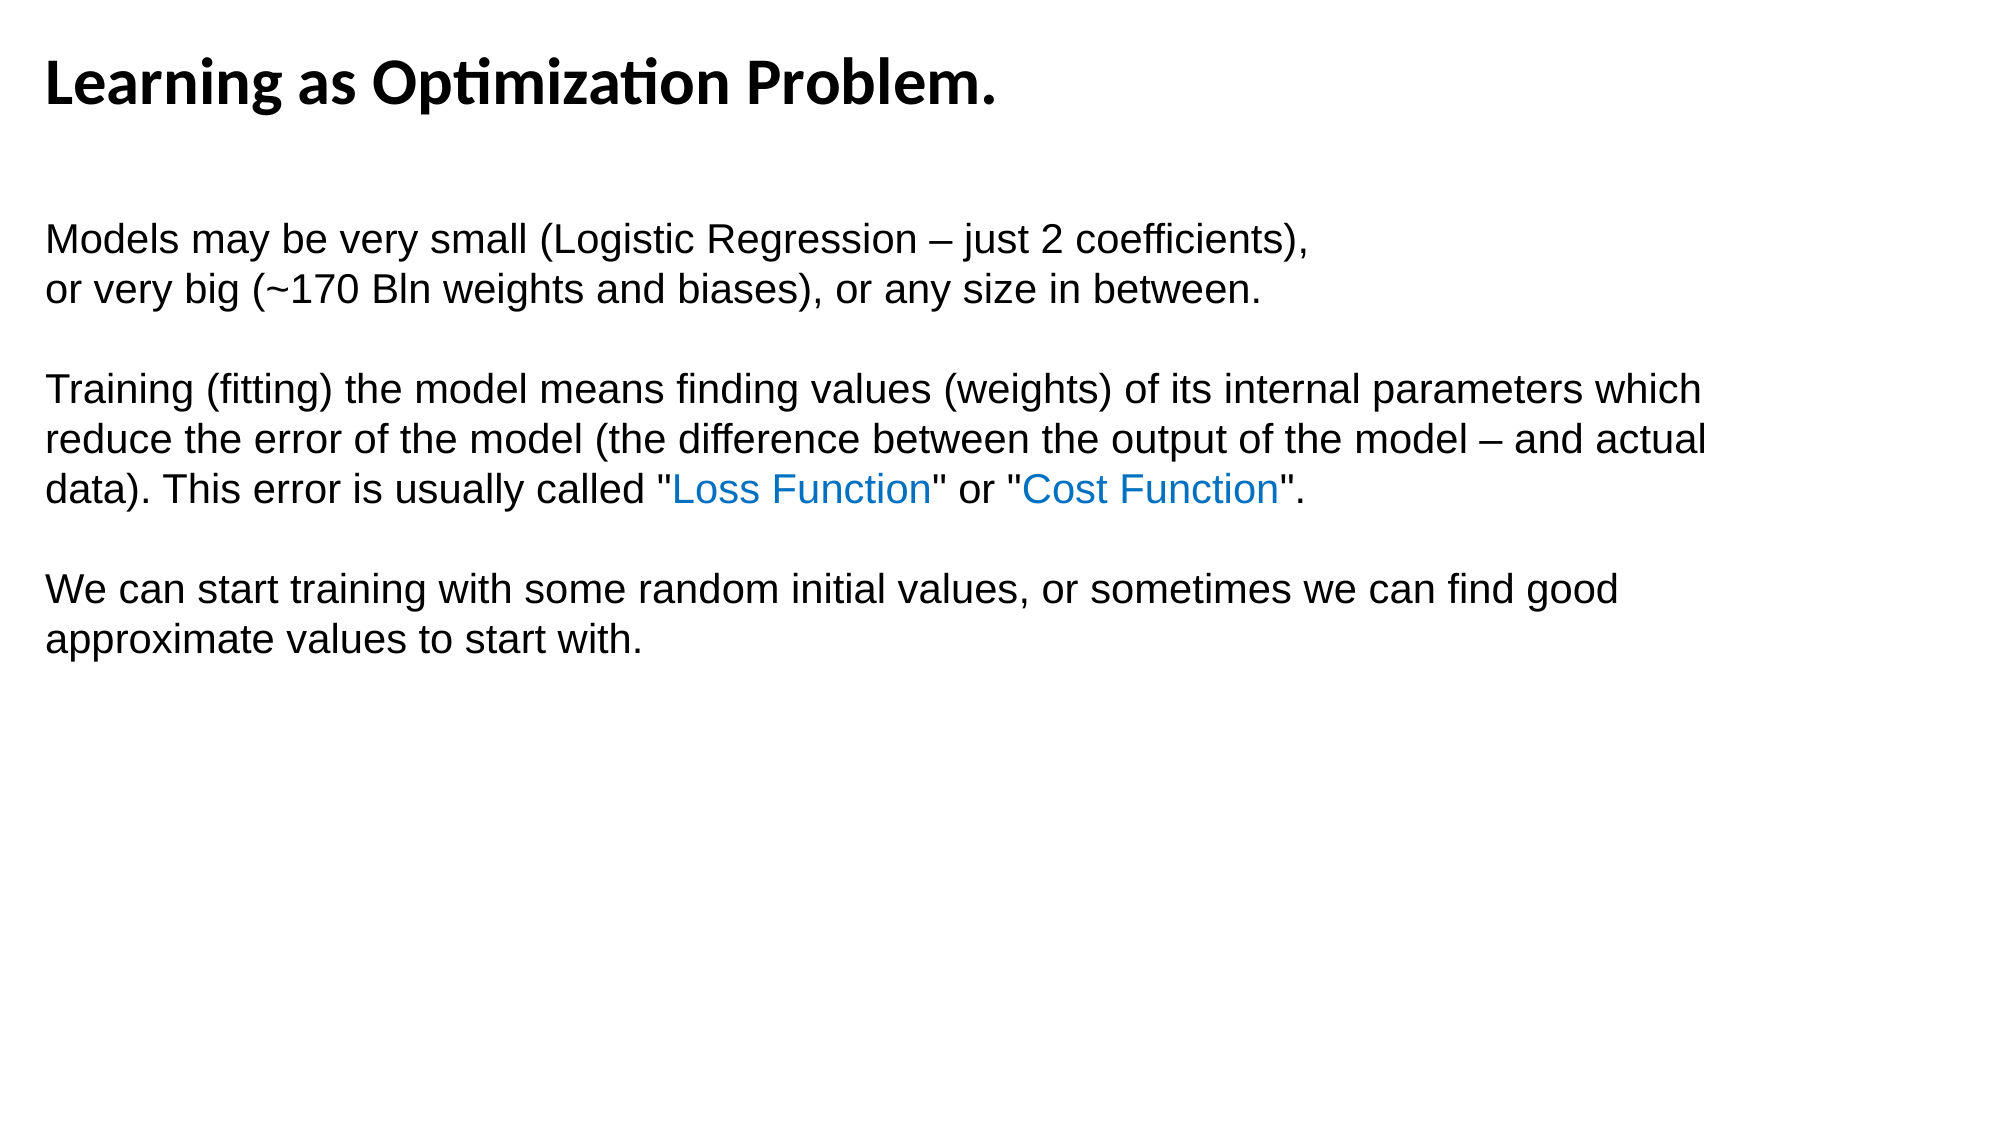

Learning as Optimization Problem.
Models may be very small (Logistic Regression – just 2 coefficients),
or very big (~170 Bln weights and biases), or any size in between.

Training (fitting) the model means finding values (weights) of its internal parameters which reduce the error of the model (the difference between the output of the model – and actual data). This error is usually called "Loss Function" or "Cost Function".

We can start training with some random initial values, or sometimes we can find good approximate values to start with.